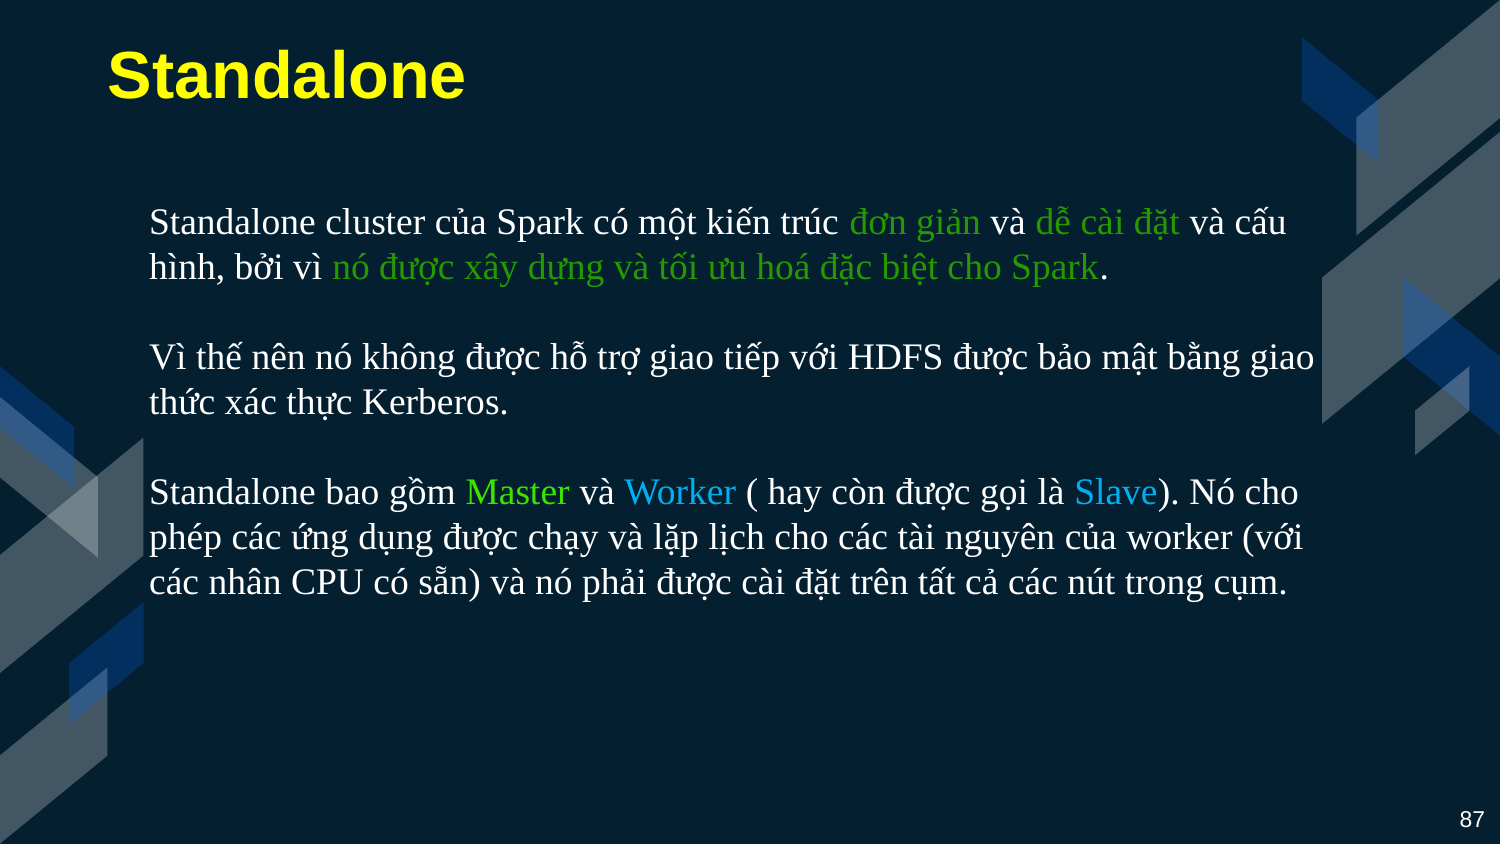

Standalone
Standalone cluster của Spark có một kiến trúc đơn giản và dễ cài đặt và cấu hình, bởi vì nó được xây dựng và tối ưu hoá đặc biệt cho Spark.

Vì thế nên nó không được hỗ trợ giao tiếp với HDFS được bảo mật bằng giao thức xác thực Kerberos.

Standalone bao gồm Master và Worker ( hay còn được gọi là Slave). Nó cho phép các ứng dụng được chạy và lặp lịch cho các tài nguyên của worker (với các nhân CPU có sẵn) và nó phải được cài đặt trên tất cả các nút trong cụm.

87